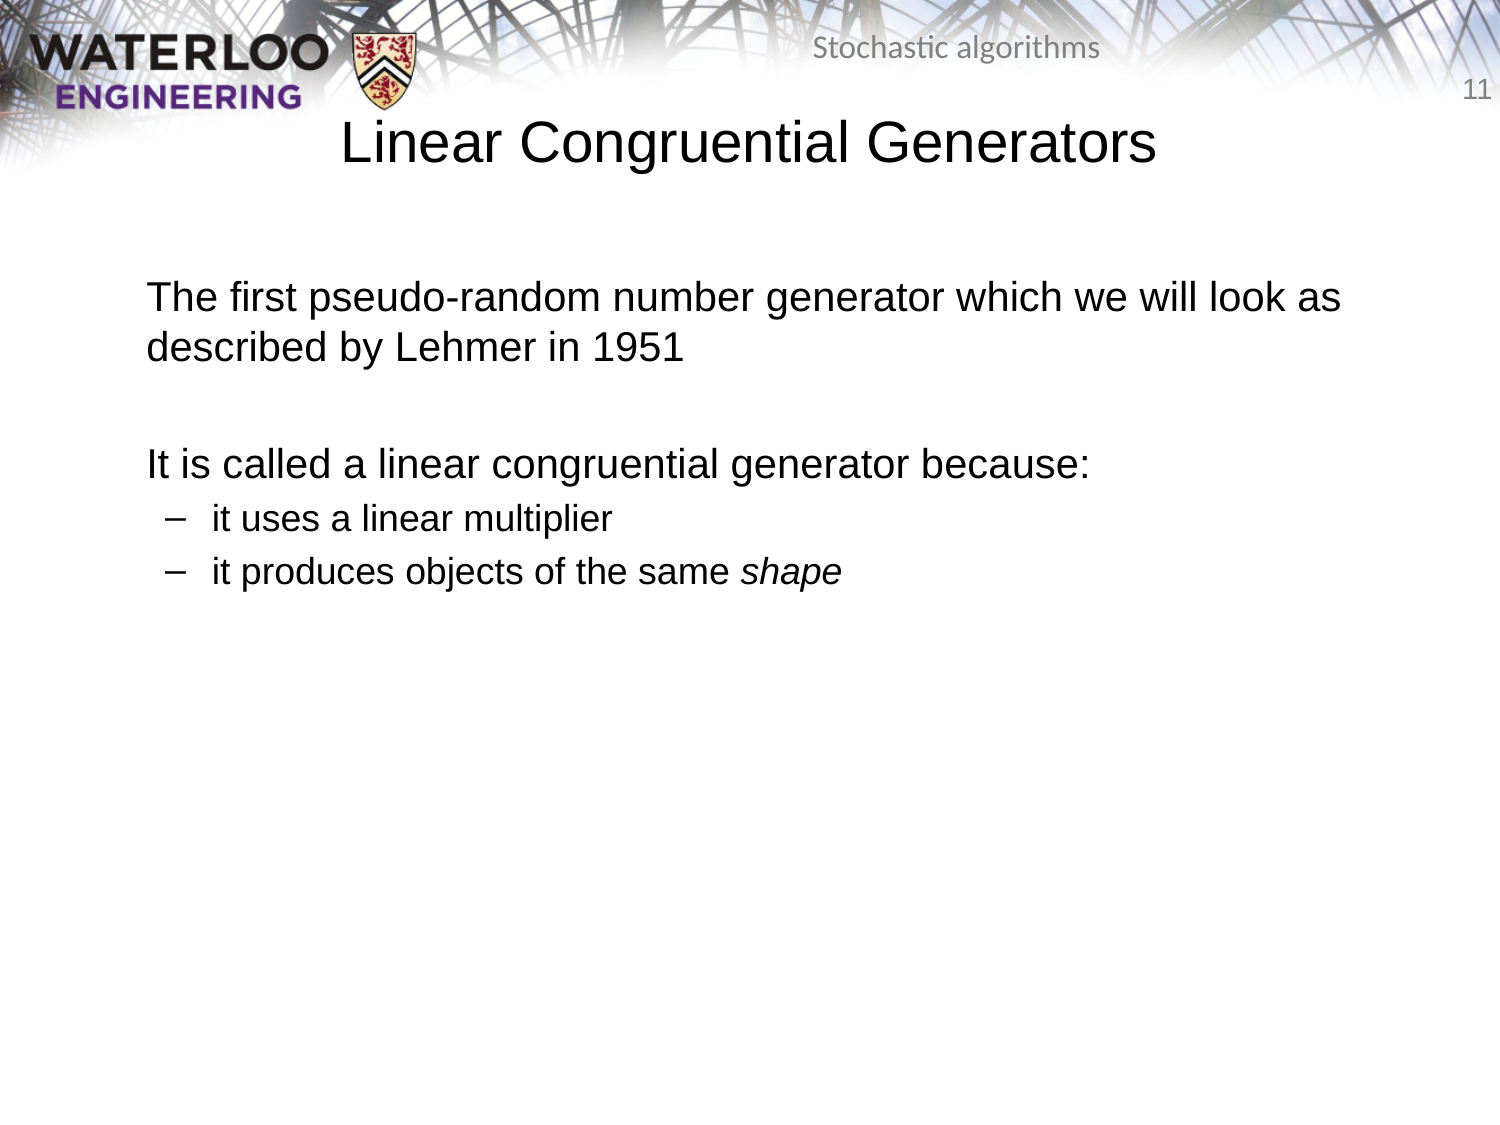

# Linear Congruential Generators
	The first pseudo-random number generator which we will look as described by Lehmer in 1951

	It is called a linear congruential generator because:
it uses a linear multiplier
it produces objects of the same shape